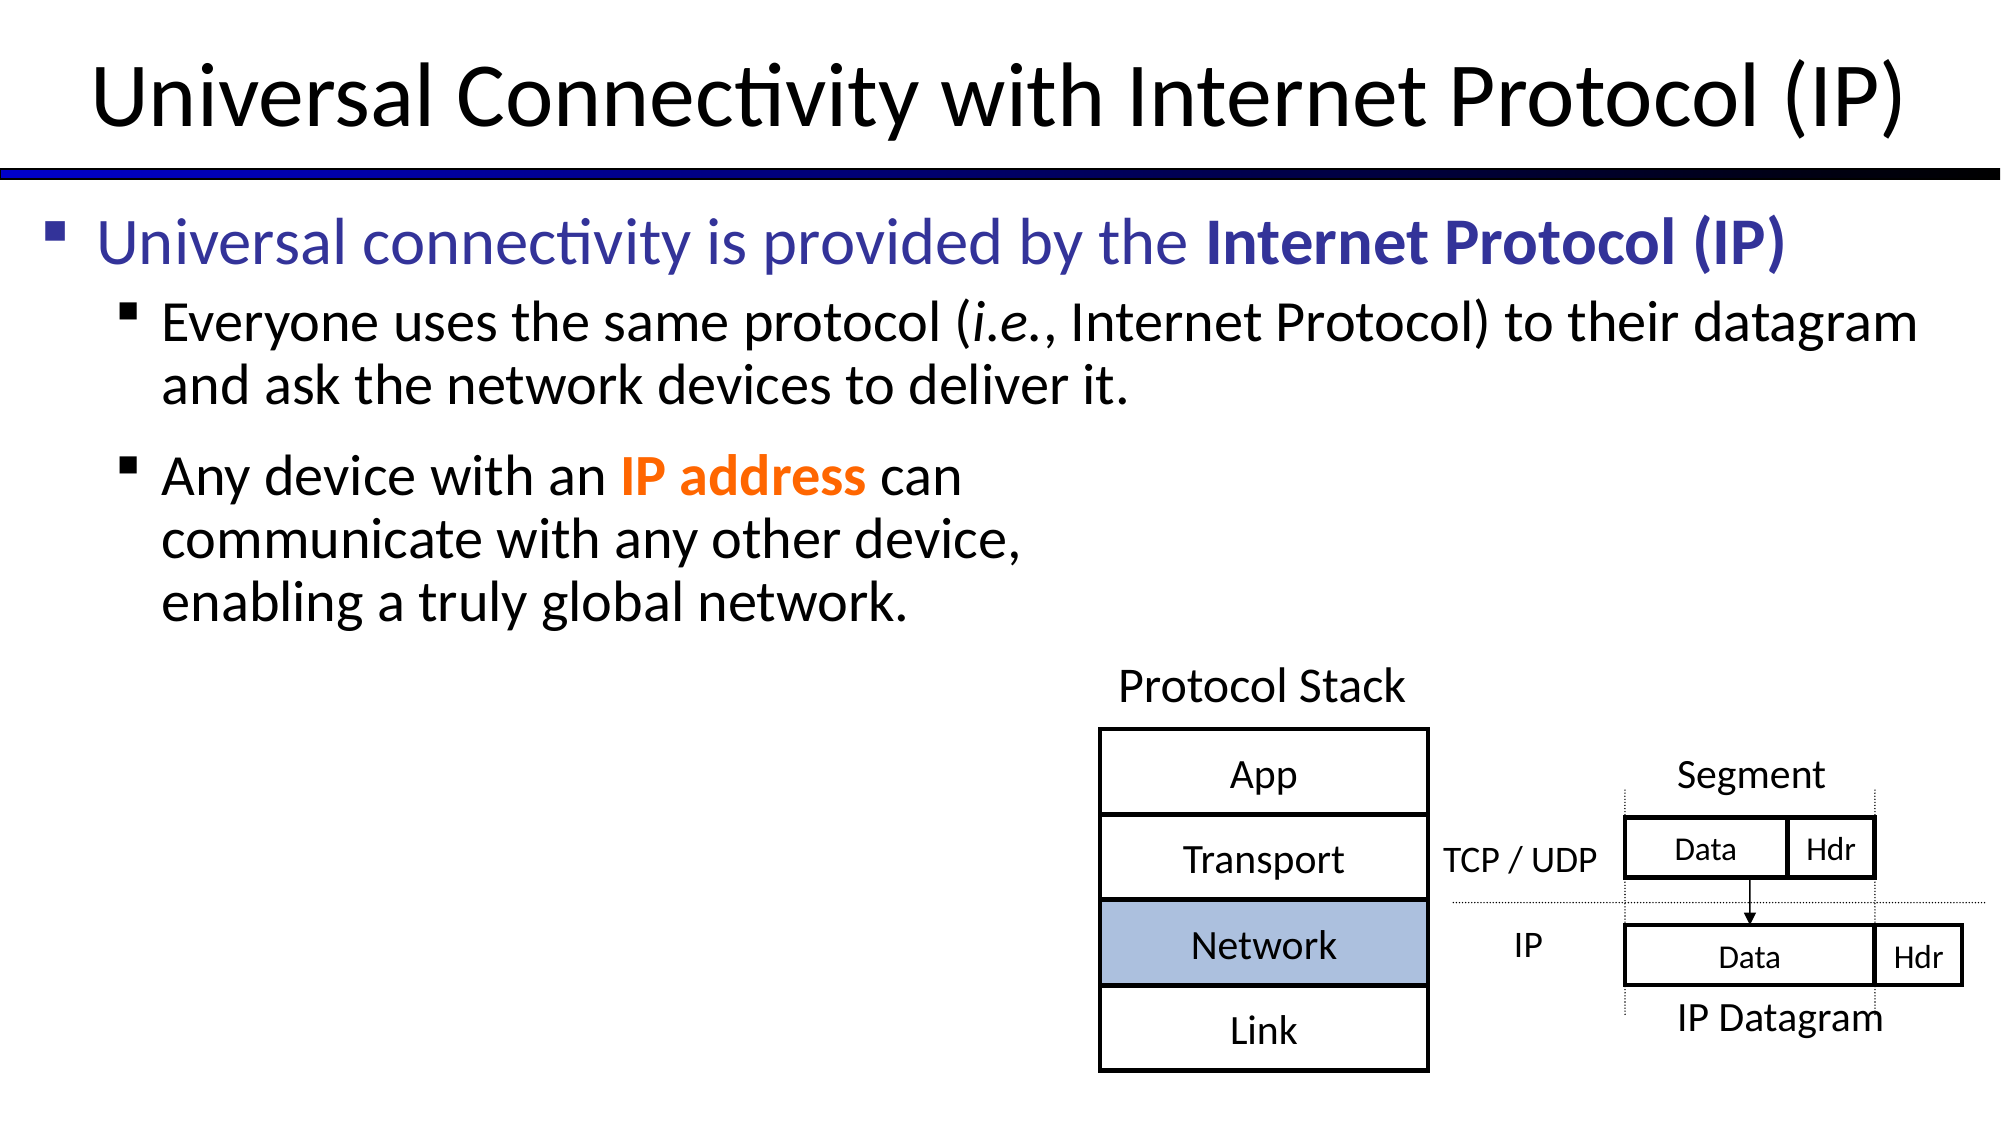

# Universal Connectivity with Internet Protocol (IP)
Universal connectivity is provided by the Internet Protocol (IP)
Everyone uses the same protocol (i.e., Internet Protocol) to their datagram and ask the network devices to deliver it.
Any device with an IP address can communicate with any other device, enabling a truly global network.
Protocol Stack
App
Segment

Transport
TCP / UDP
Data
Hdr

Network
IP

Data
Hdr
IP Datagram
Link